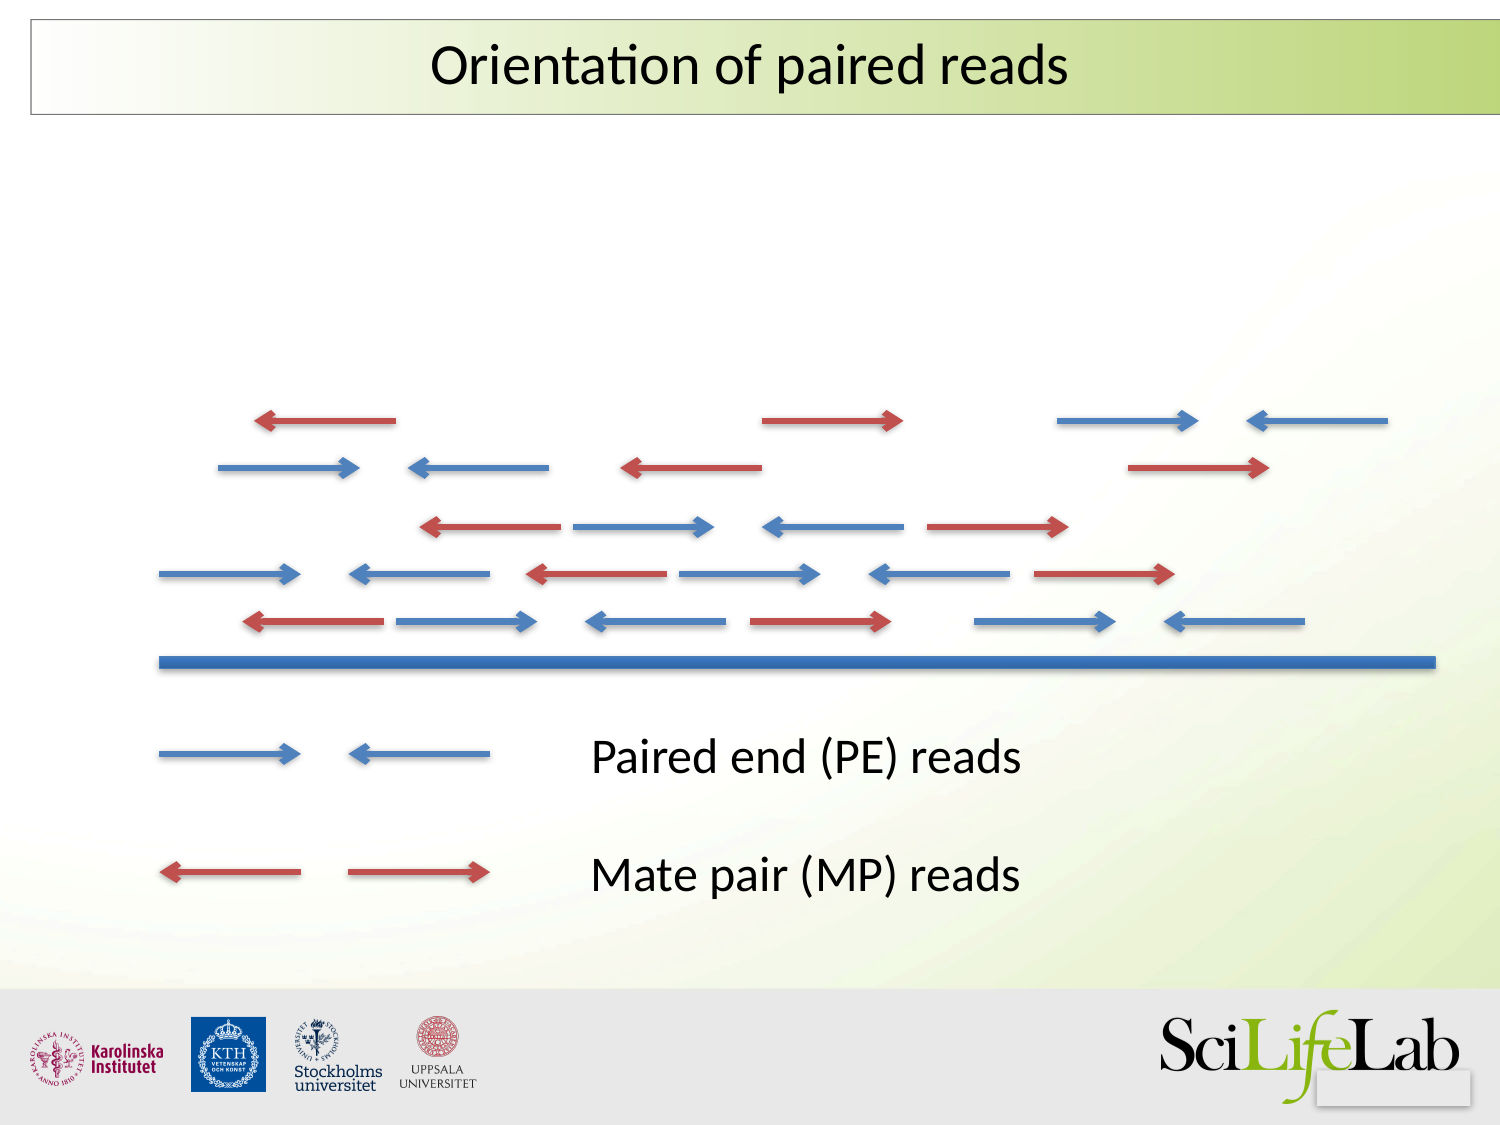

# Orientation of paired reads

Paired end (PE) reads
Mate pair (MP) reads